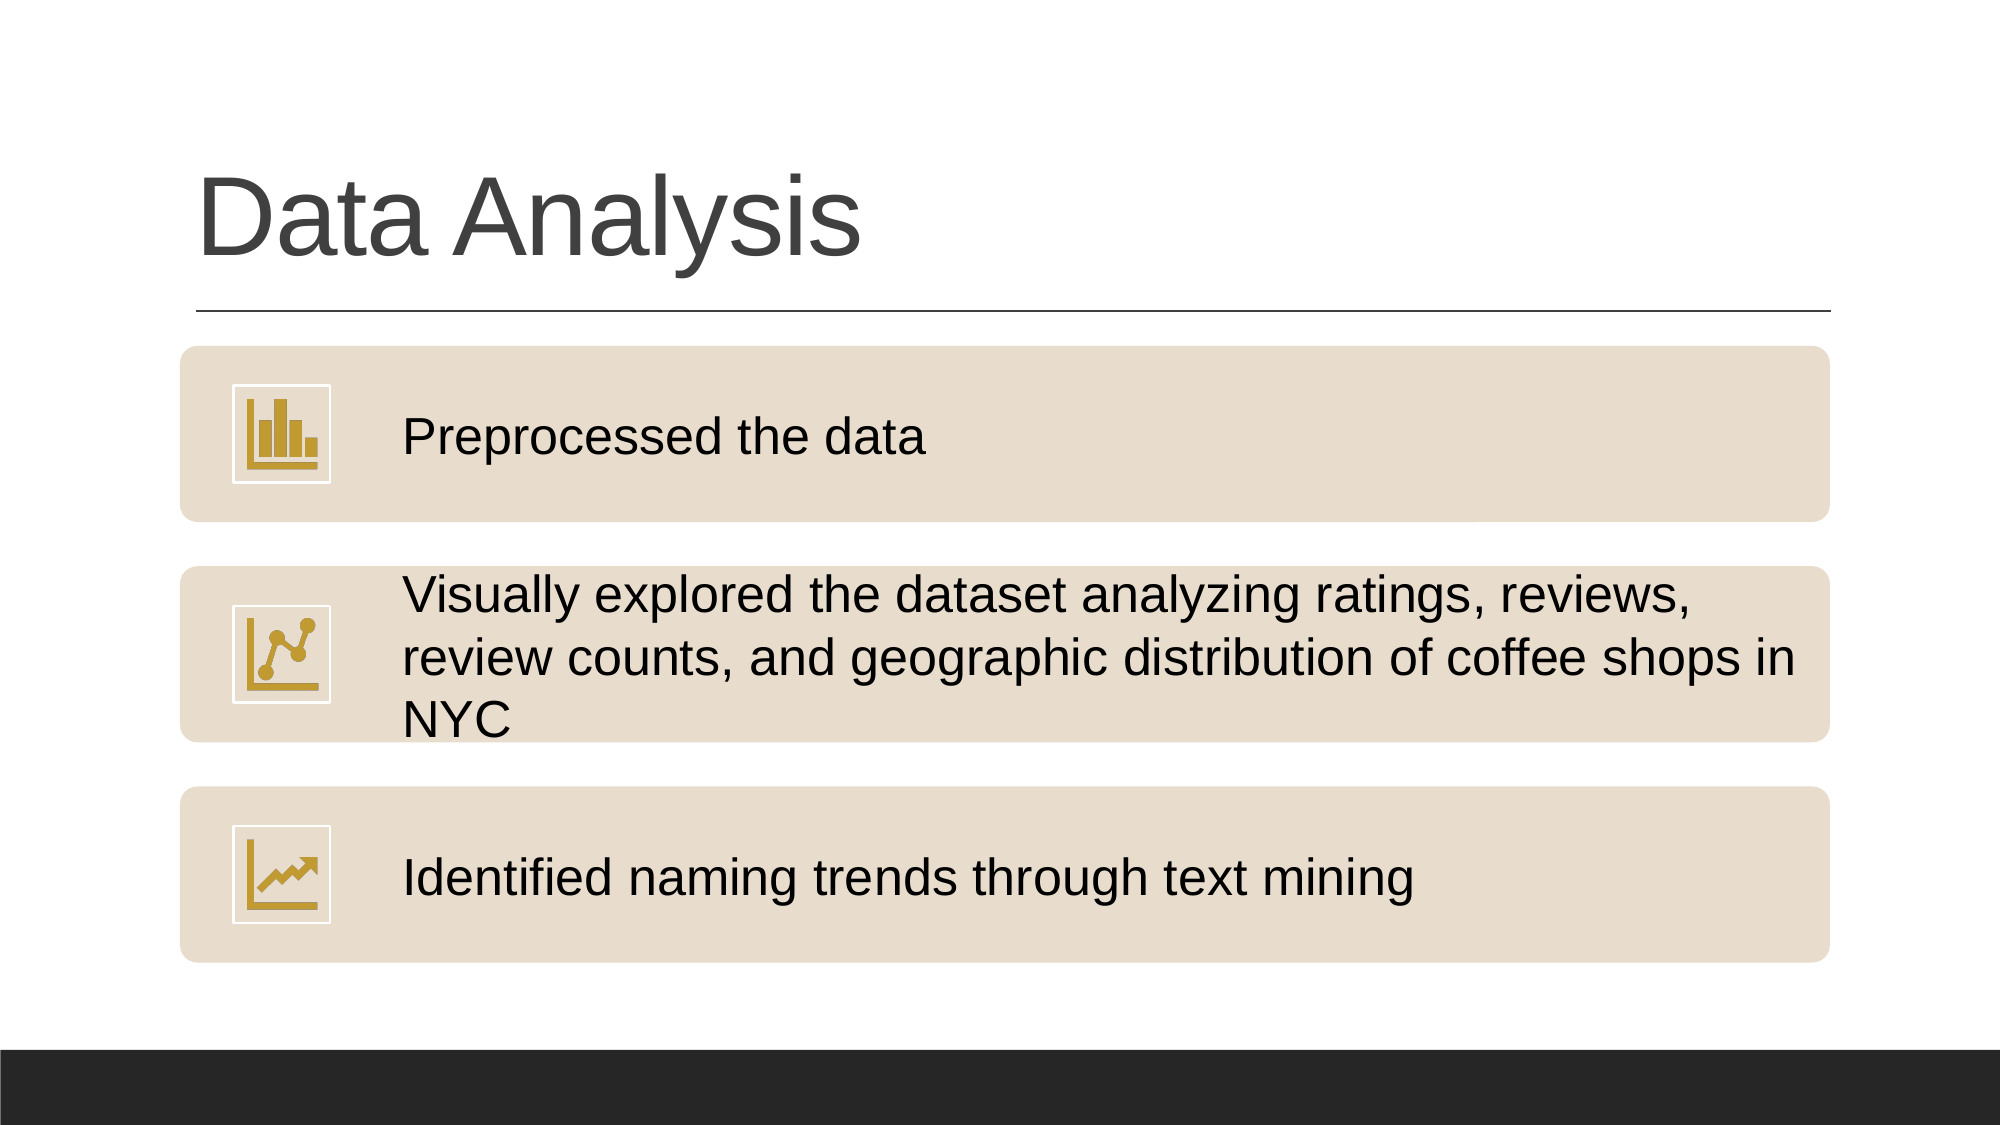

# Data Analysis
Preprocessed the data
Visually explored the dataset analyzing ratings, reviews, review counts, and geographic distribution of coffee shops in NYC
Identified naming trends through text mining